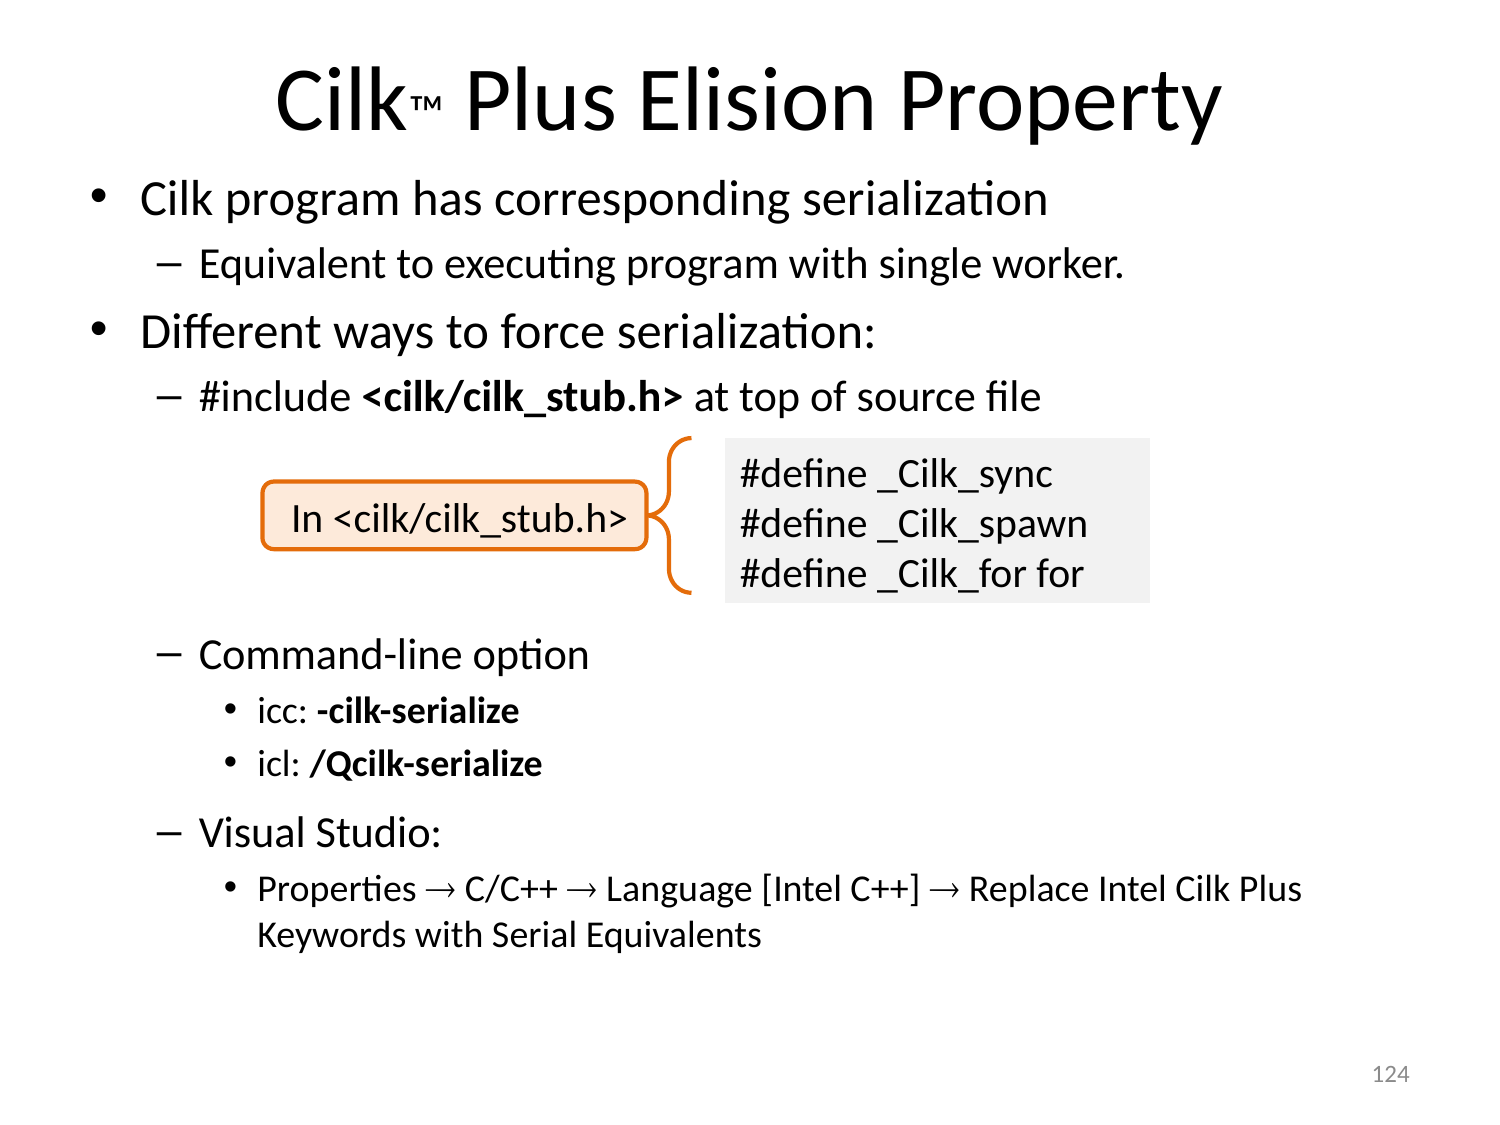

# Cilk™ Plus Elision Property
Cilk program has corresponding serialization
Equivalent to executing program with single worker.
Different ways to force serialization:
#include <cilk/cilk_stub.h> at top of source file

Command-line option
icc: -cilk-serialize
icl: /Qcilk-serialize
Visual Studio:
Properties → C/C++ → Language [Intel C++] → Replace Intel Cilk Plus Keywords with Serial Equivalents

#define _Cilk_sync
#define _Cilk_spawn
#define _Cilk_for for
In <cilk/cilk_stub.h>
124